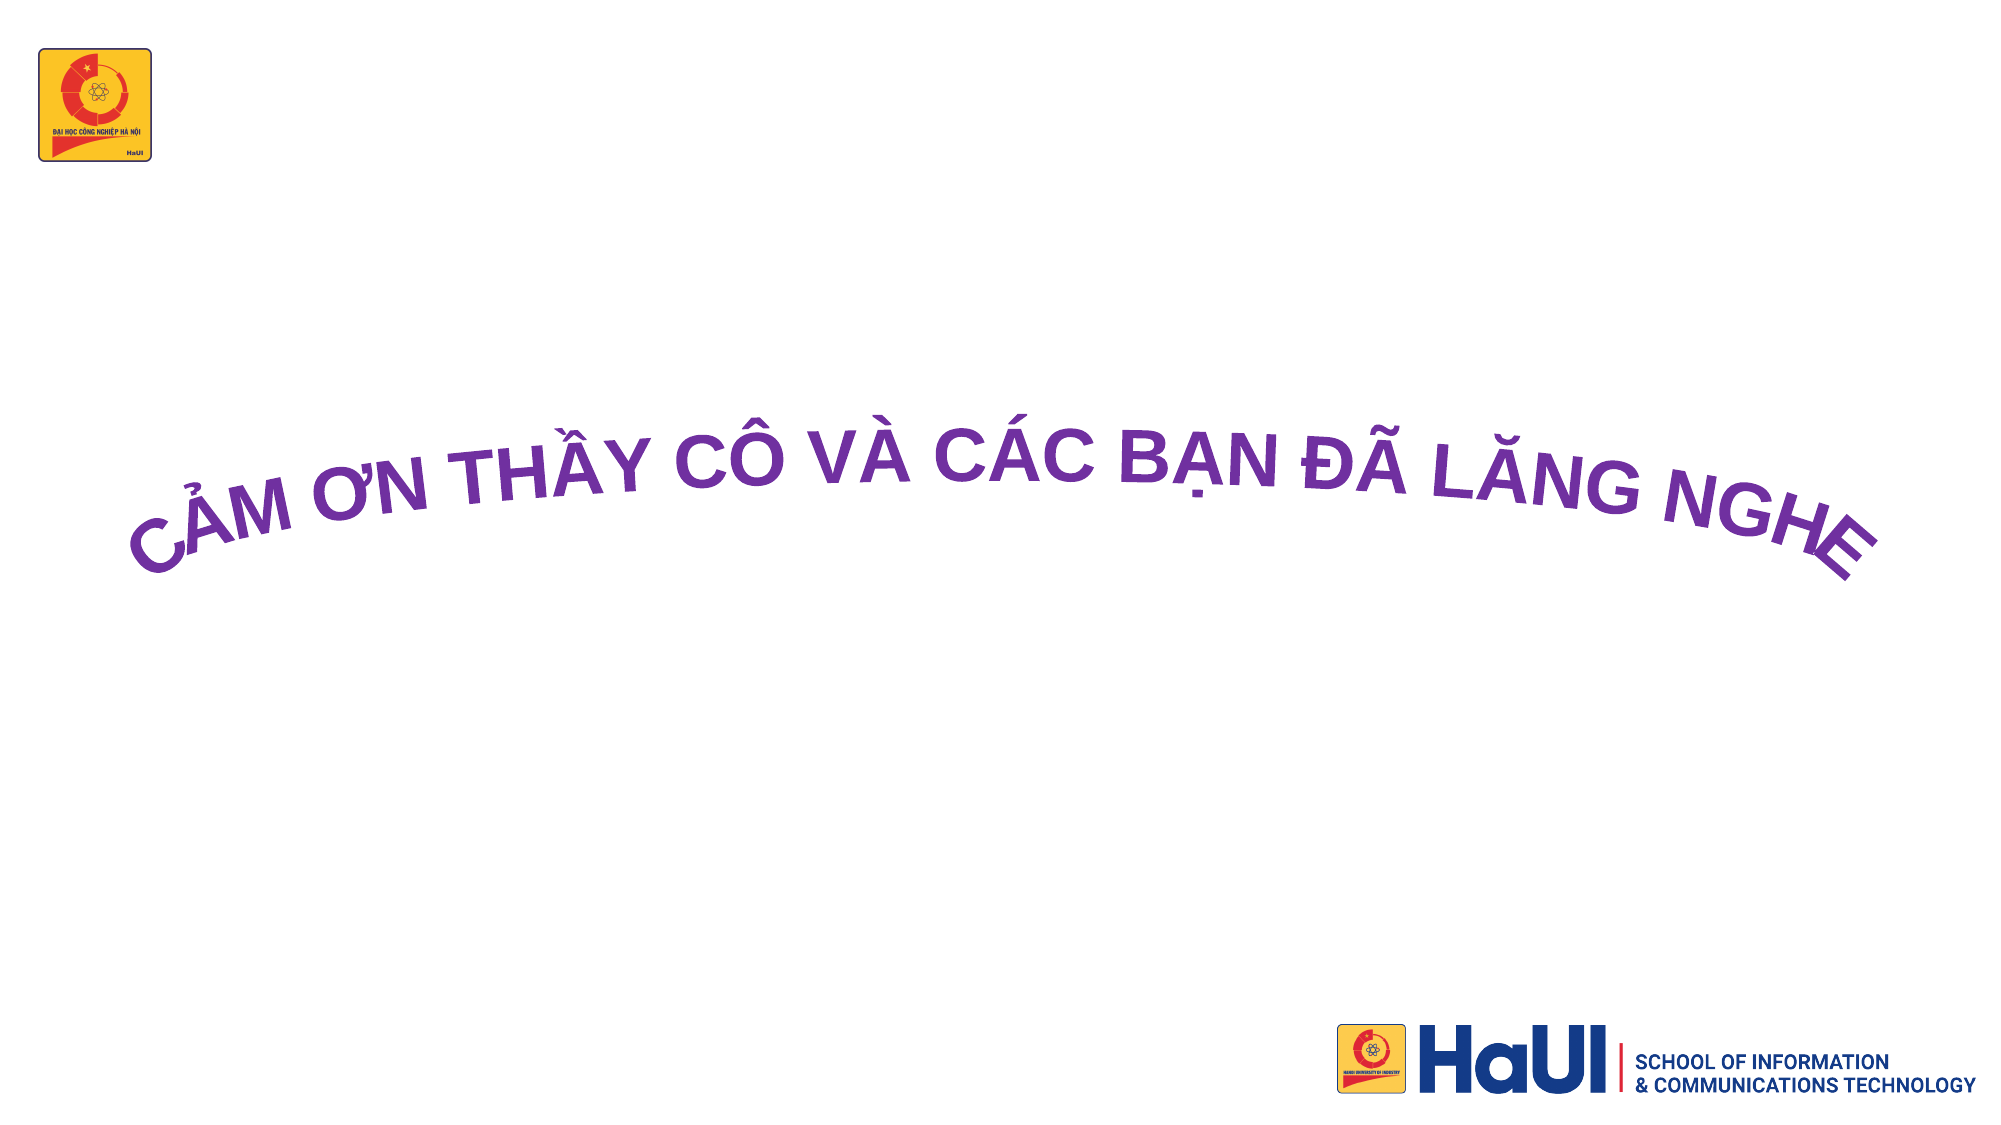

CẢM ƠN THẦY CÔ VÀ CÁC BẠN ĐÃ LĂNG NGHE